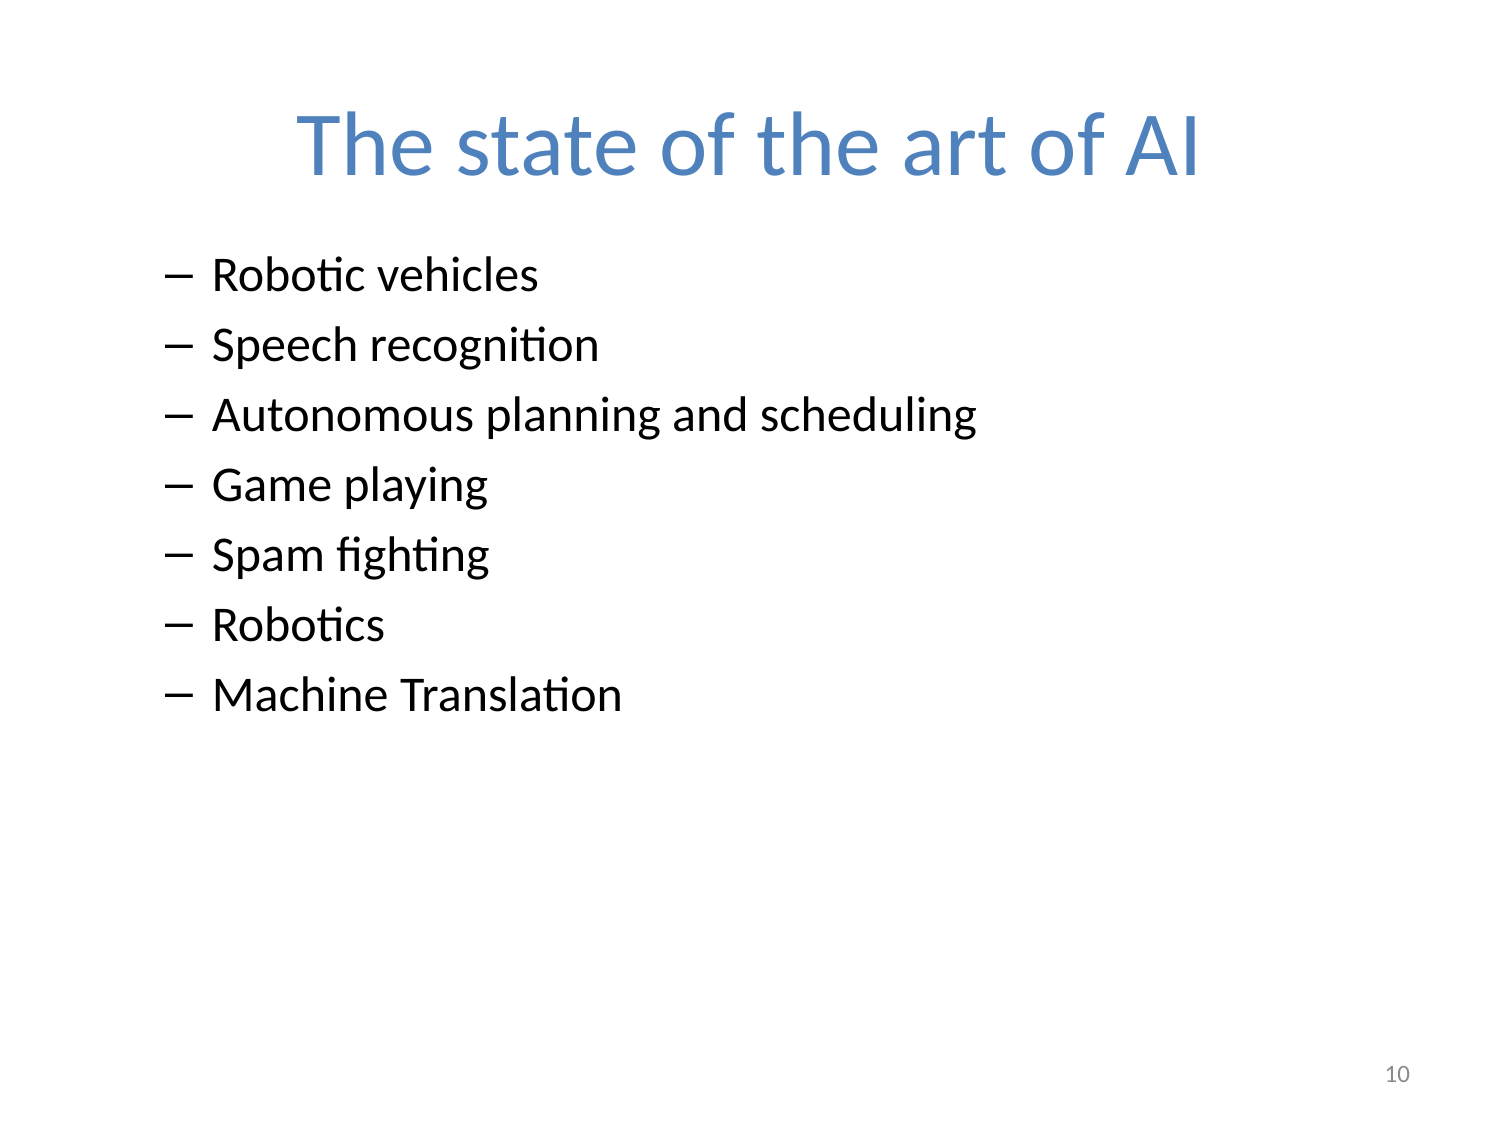

# The state of the art of AI
Robotic vehicles
Speech recognition
Autonomous planning and scheduling
Game playing
Spam ﬁghting
Robotics
Machine Translation
10